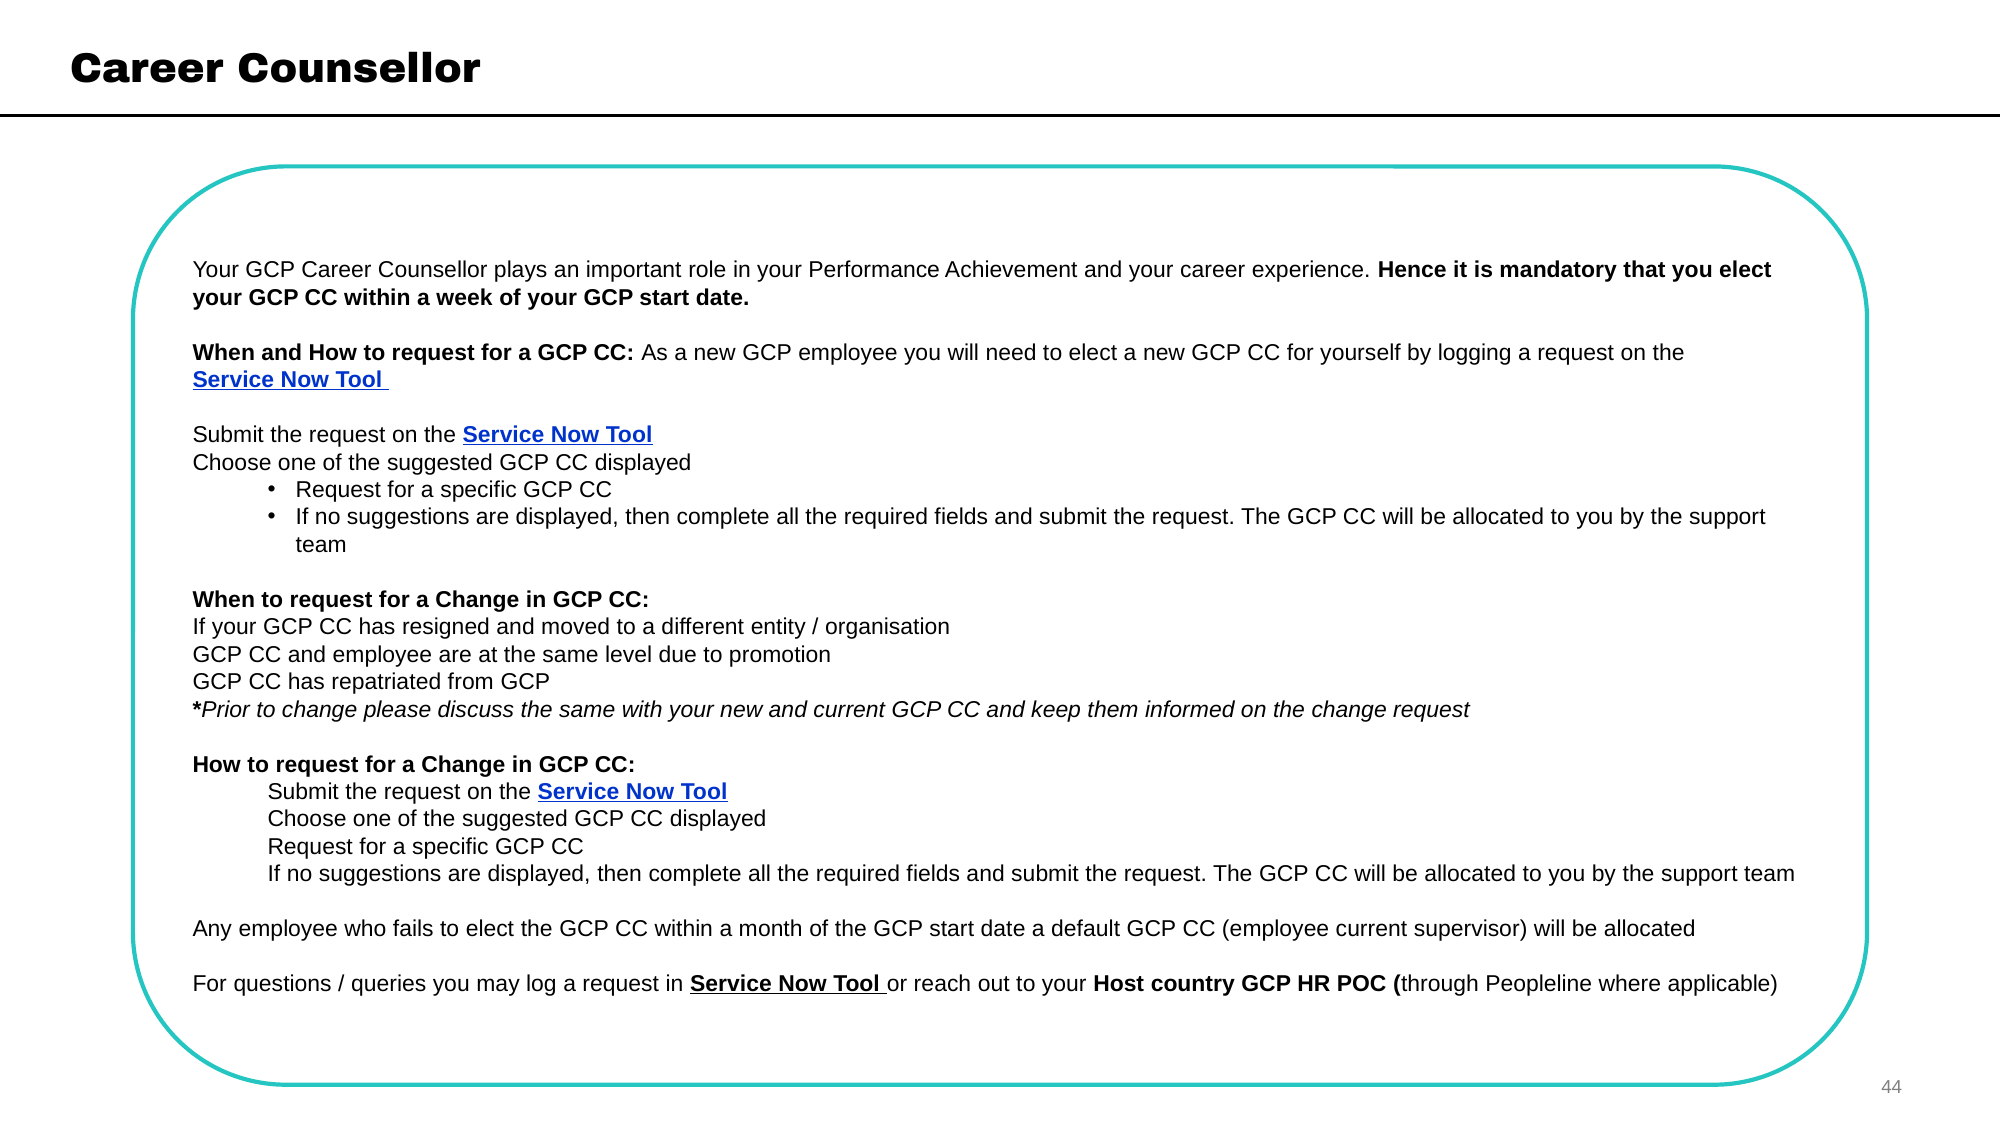

Career Counsellor

Your GCP Career Counsellor plays an important role in your Performance Achievement and your career experience. Hence it is mandatory that you elect your GCP CC within a week of your GCP start date.

When and How to request for a GCP CC: As a new GCP employee you will need to elect a new GCP CC for yourself by logging a request on the Service Now Tool

Submit the request on the Service Now Tool
Choose one of the suggested GCP CC displayed
Request for a specific GCP CC
If no suggestions are displayed, then complete all the required fields and submit the request. The GCP CC will be allocated to you by the support team

When to request for a Change in GCP CC:
If your GCP CC has resigned and moved to a different entity / organisation
GCP CC and employee are at the same level due to promotion
GCP CC has repatriated from GCP
*Prior to change please discuss the same with your new and current GCP CC and keep them informed on the change request

How to request for a Change in GCP CC:
Submit the request on the Service Now Tool
Choose one of the suggested GCP CC displayed
Request for a specific GCP CC
If no suggestions are displayed, then complete all the required fields and submit the request. The GCP CC will be allocated to you by the support team

Any employee who fails to elect the GCP CC within a month of the GCP start date a default GCP CC (employee current supervisor) will be allocated

For questions / queries you may log a request in Service Now Tool or reach out to your Host country GCP HR POC (through Peopleline where applicable)